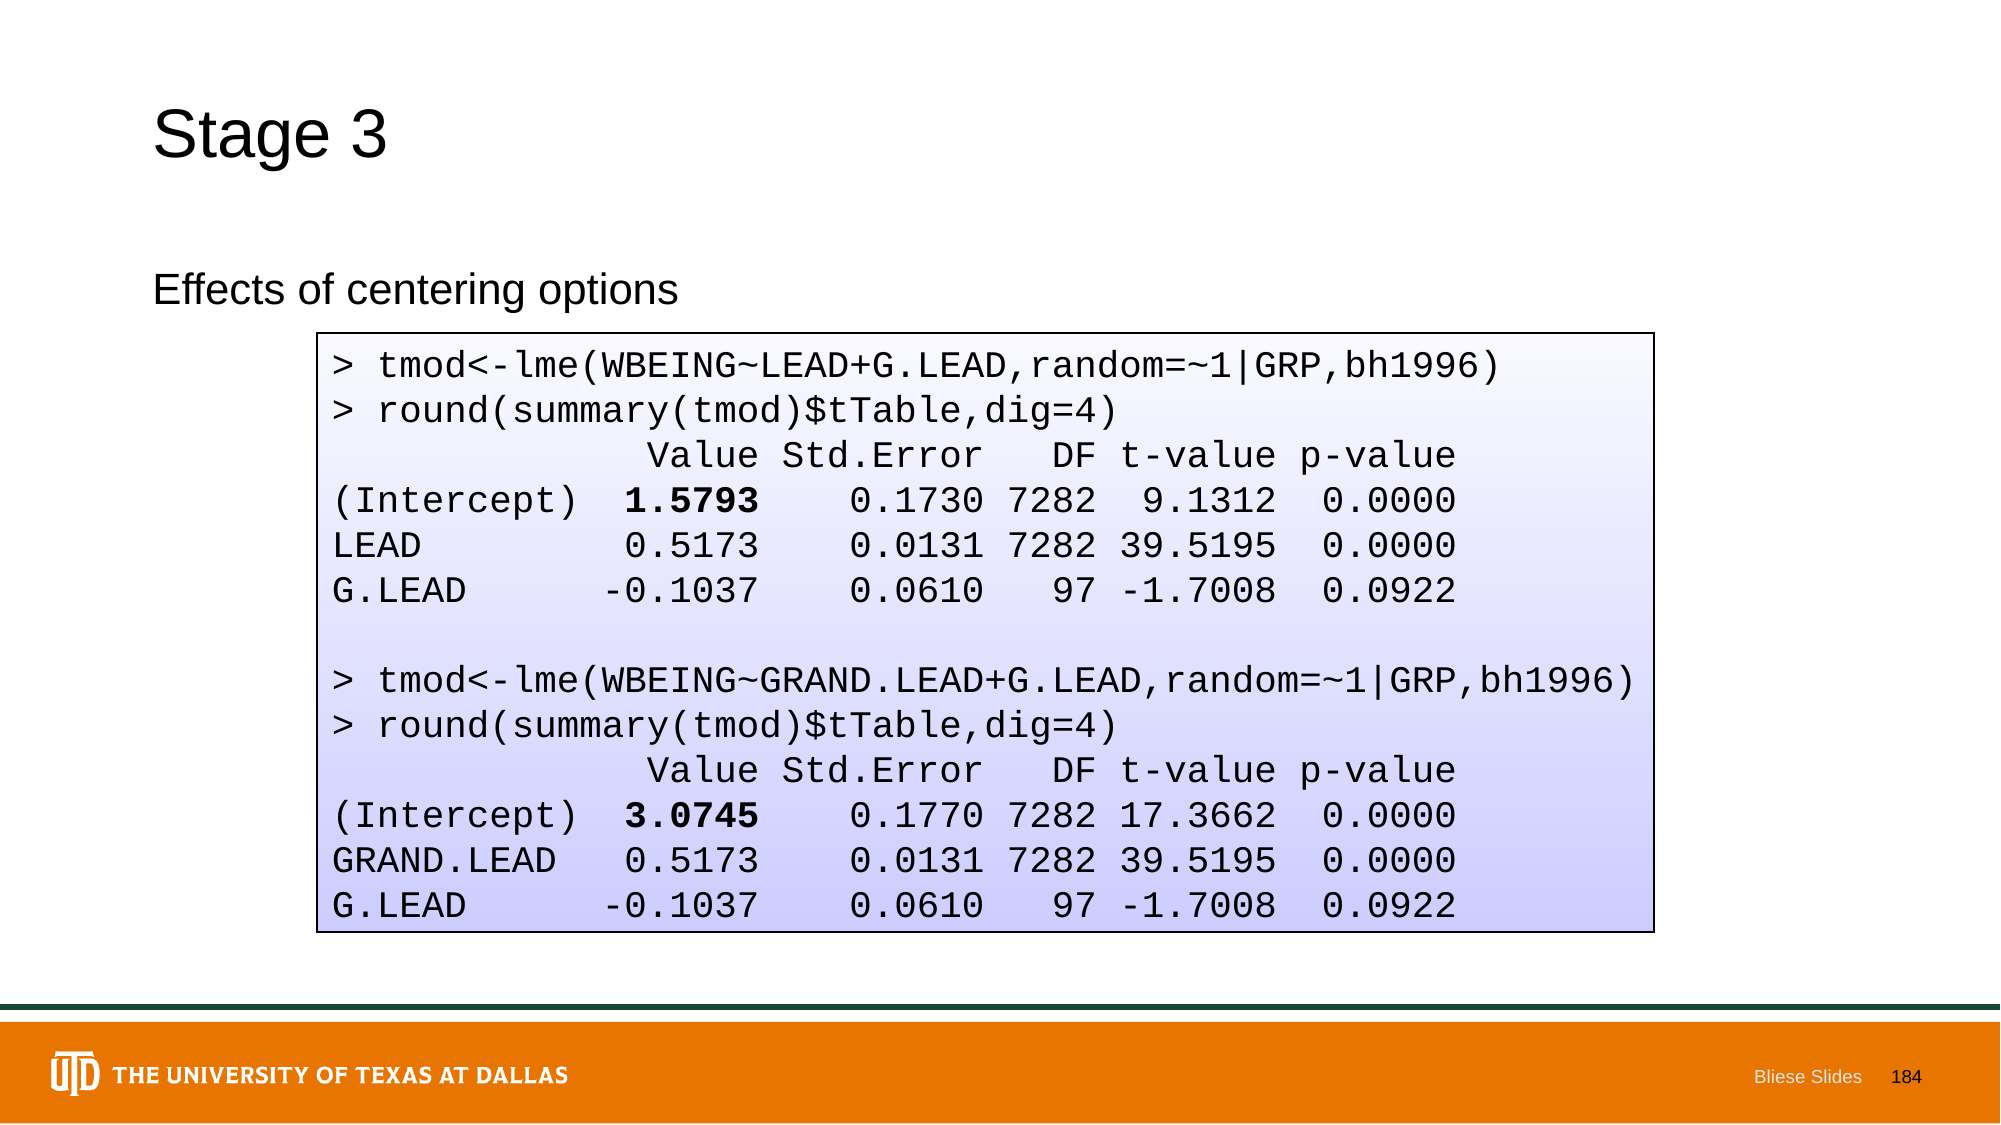

# Stage 3
Effects of centering options
> tmod<-lme(WBEING~LEAD+G.LEAD,random=~1|GRP,bh1996)
> round(summary(tmod)$tTable,dig=4)
              Value Std.Error   DF t-value p-value
(Intercept)  1.5793    0.1730 7282  9.1312  0.0000
LEAD         0.5173    0.0131 7282 39.5195  0.0000
G.LEAD      -0.1037    0.0610   97 -1.7008  0.0922

> tmod<-lme(WBEING~GRAND.LEAD+G.LEAD,random=~1|GRP,bh1996)
> round(summary(tmod)$tTable,dig=4)
              Value Std.Error   DF t-value p-value
(Intercept)  3.0745    0.1770 7282 17.3662  0.0000
GRAND.LEAD   0.5173    0.0131 7282 39.5195  0.0000
G.LEAD      -0.1037    0.0610   97 -1.7008  0.0922
Bliese Slides
184